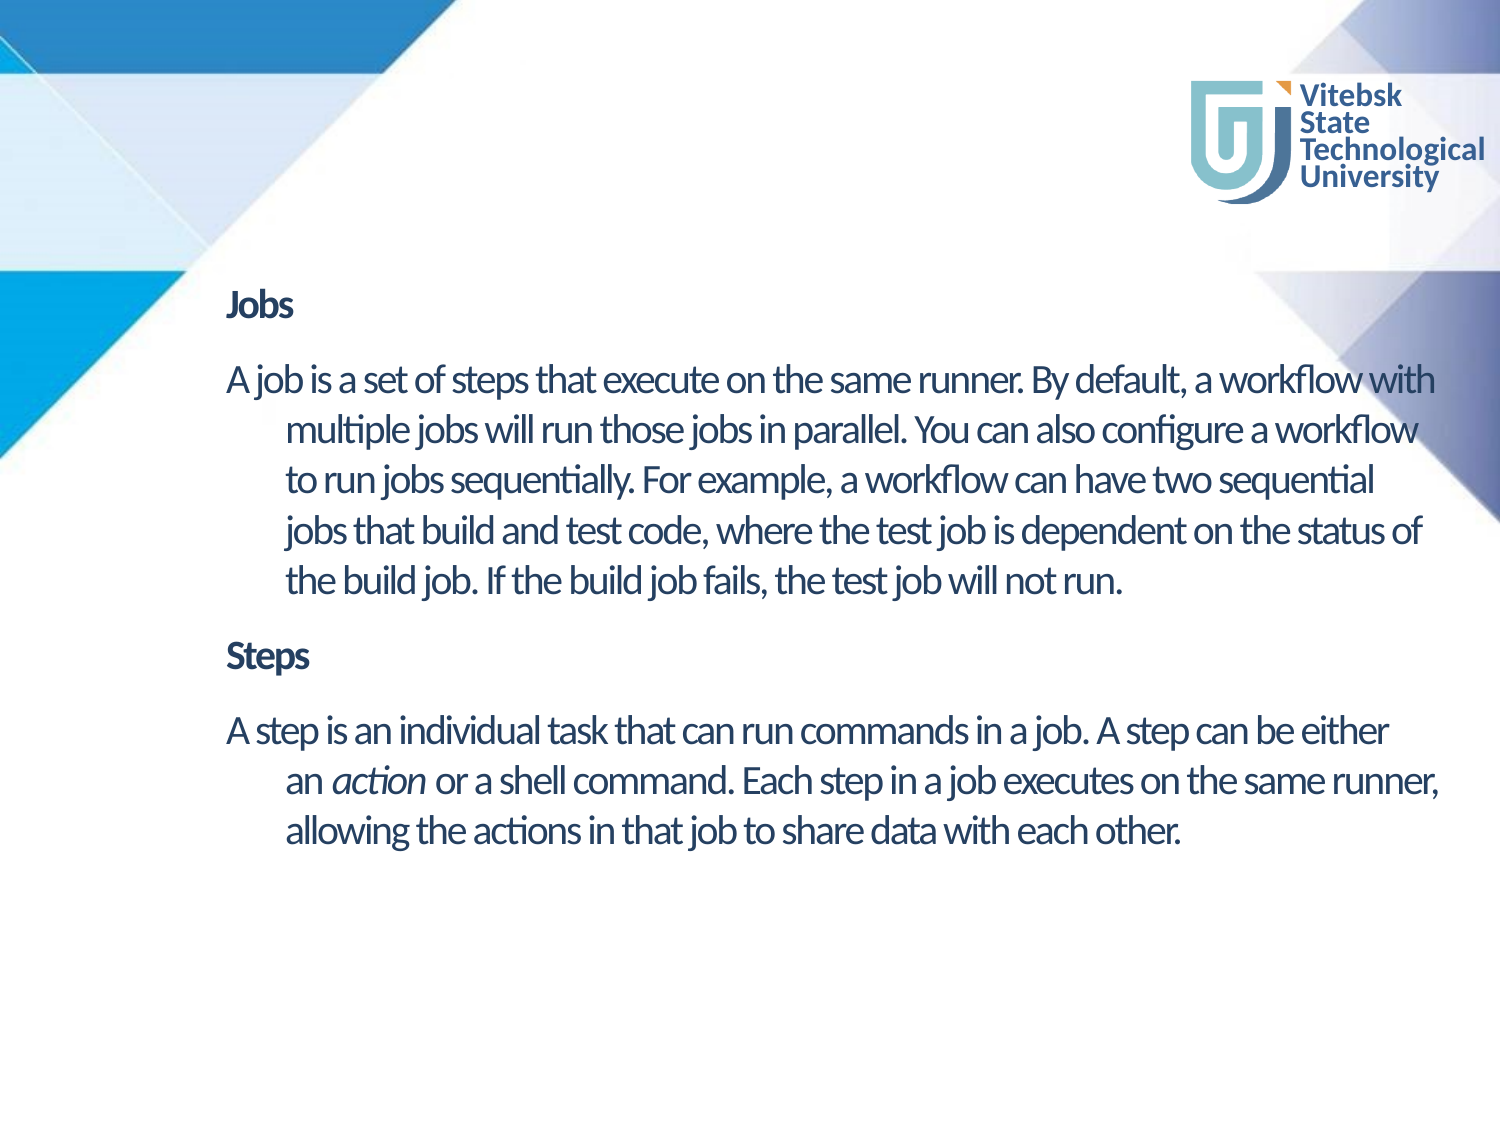

#
Jobs
A job is a set of steps that execute on the same runner. By default, a workflow with multiple jobs will run those jobs in parallel. You can also configure a workflow to run jobs sequentially. For example, a workflow can have two sequential jobs that build and test code, where the test job is dependent on the status of the build job. If the build job fails, the test job will not run.
Steps
A step is an individual task that can run commands in a job. A step can be either an action or a shell command. Each step in a job executes on the same runner, allowing the actions in that job to share data with each other.